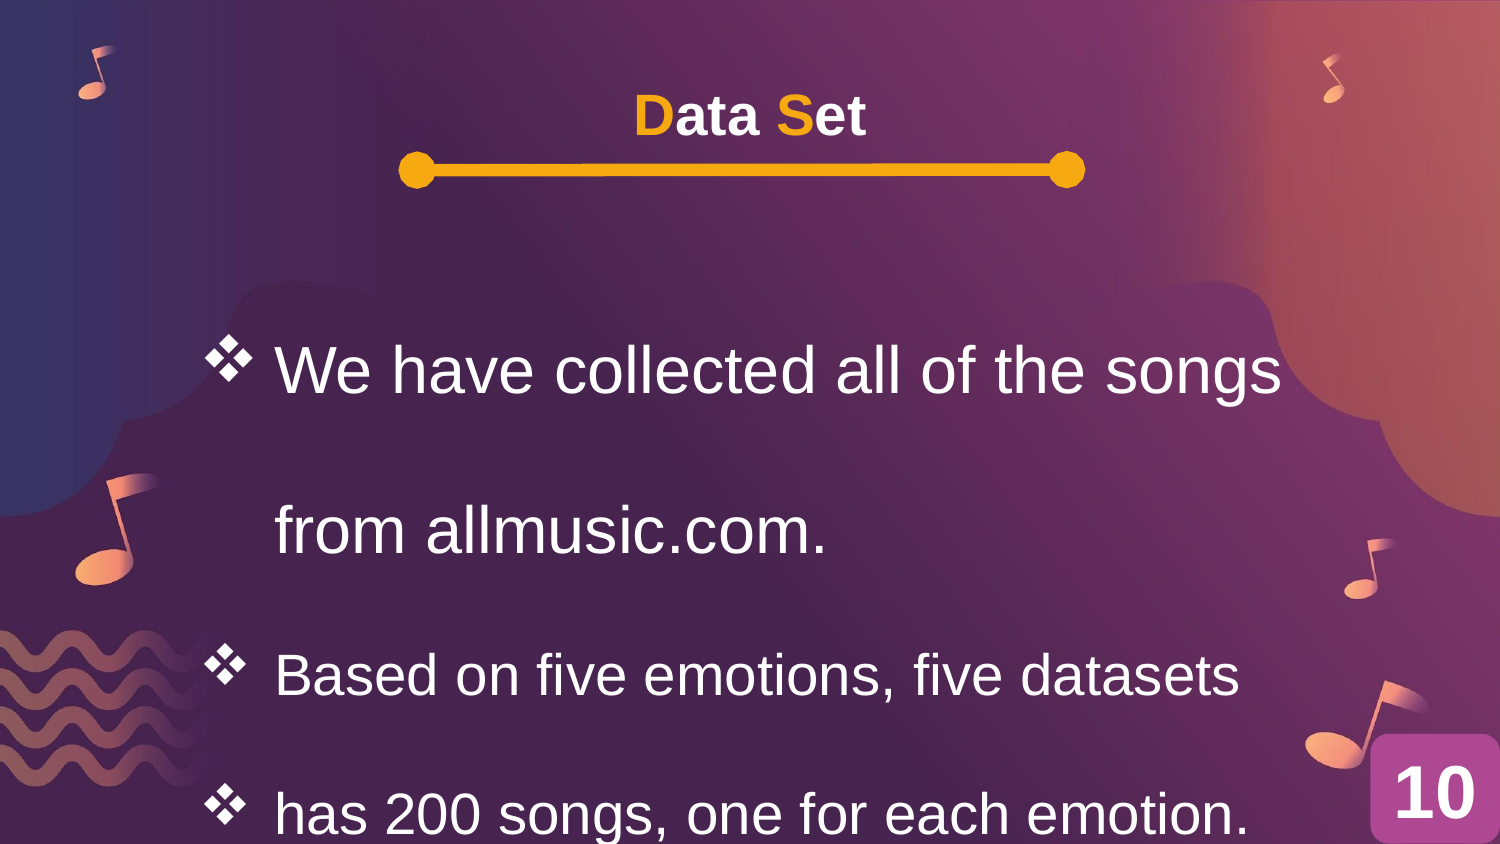

# Data Set
We have collected all of the songs from allmusic.com.
Based on five emotions, five datasets
has 200 songs, one for each emotion.
10